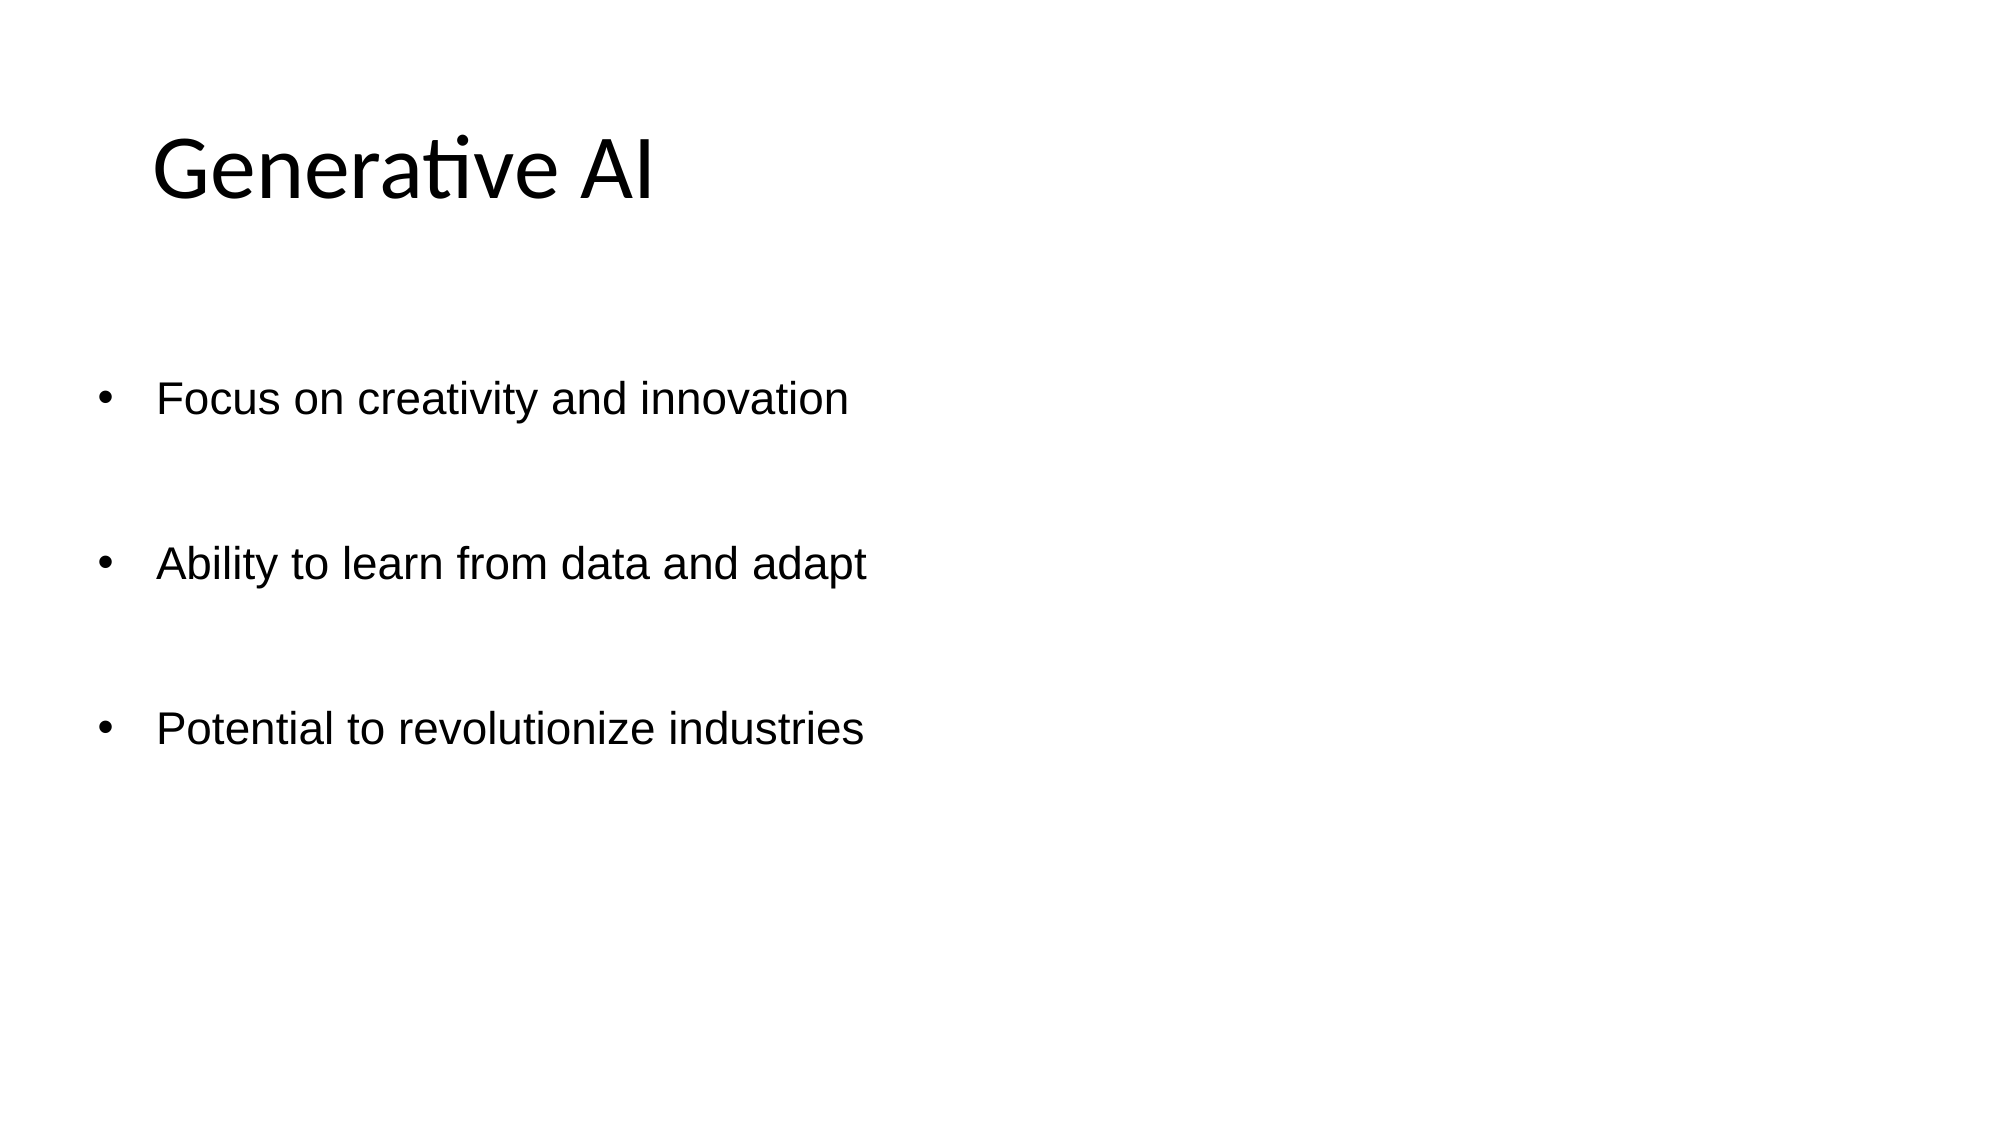

# Generative AI
Focus on creativity and innovation
Ability to learn from data and adapt
Potential to revolutionize industries